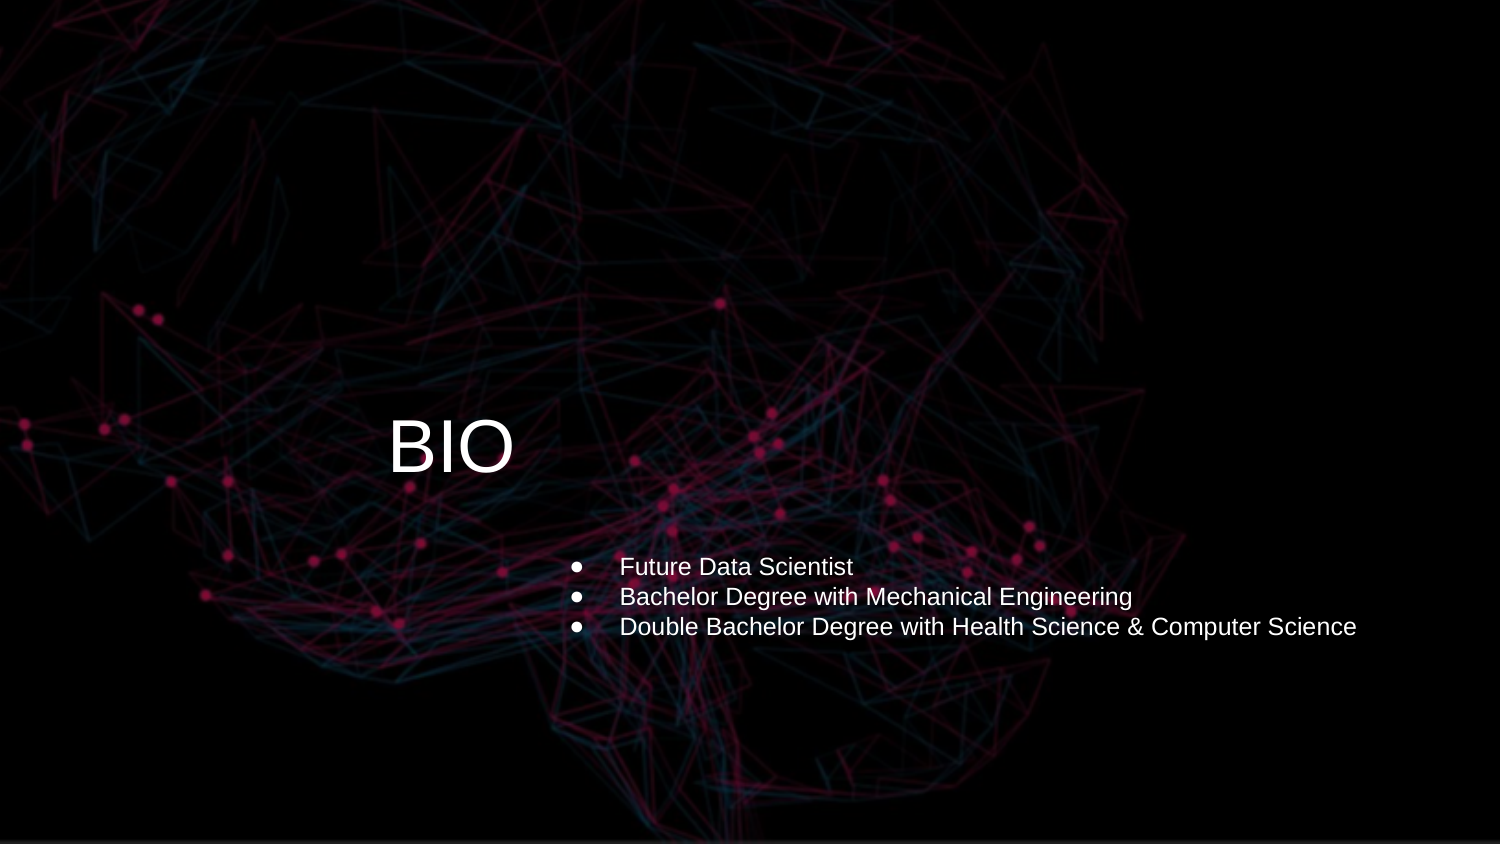

# BIO
Future Data Scientist
Bachelor Degree with Mechanical Engineering
Double Bachelor Degree with Health Science & Computer Science